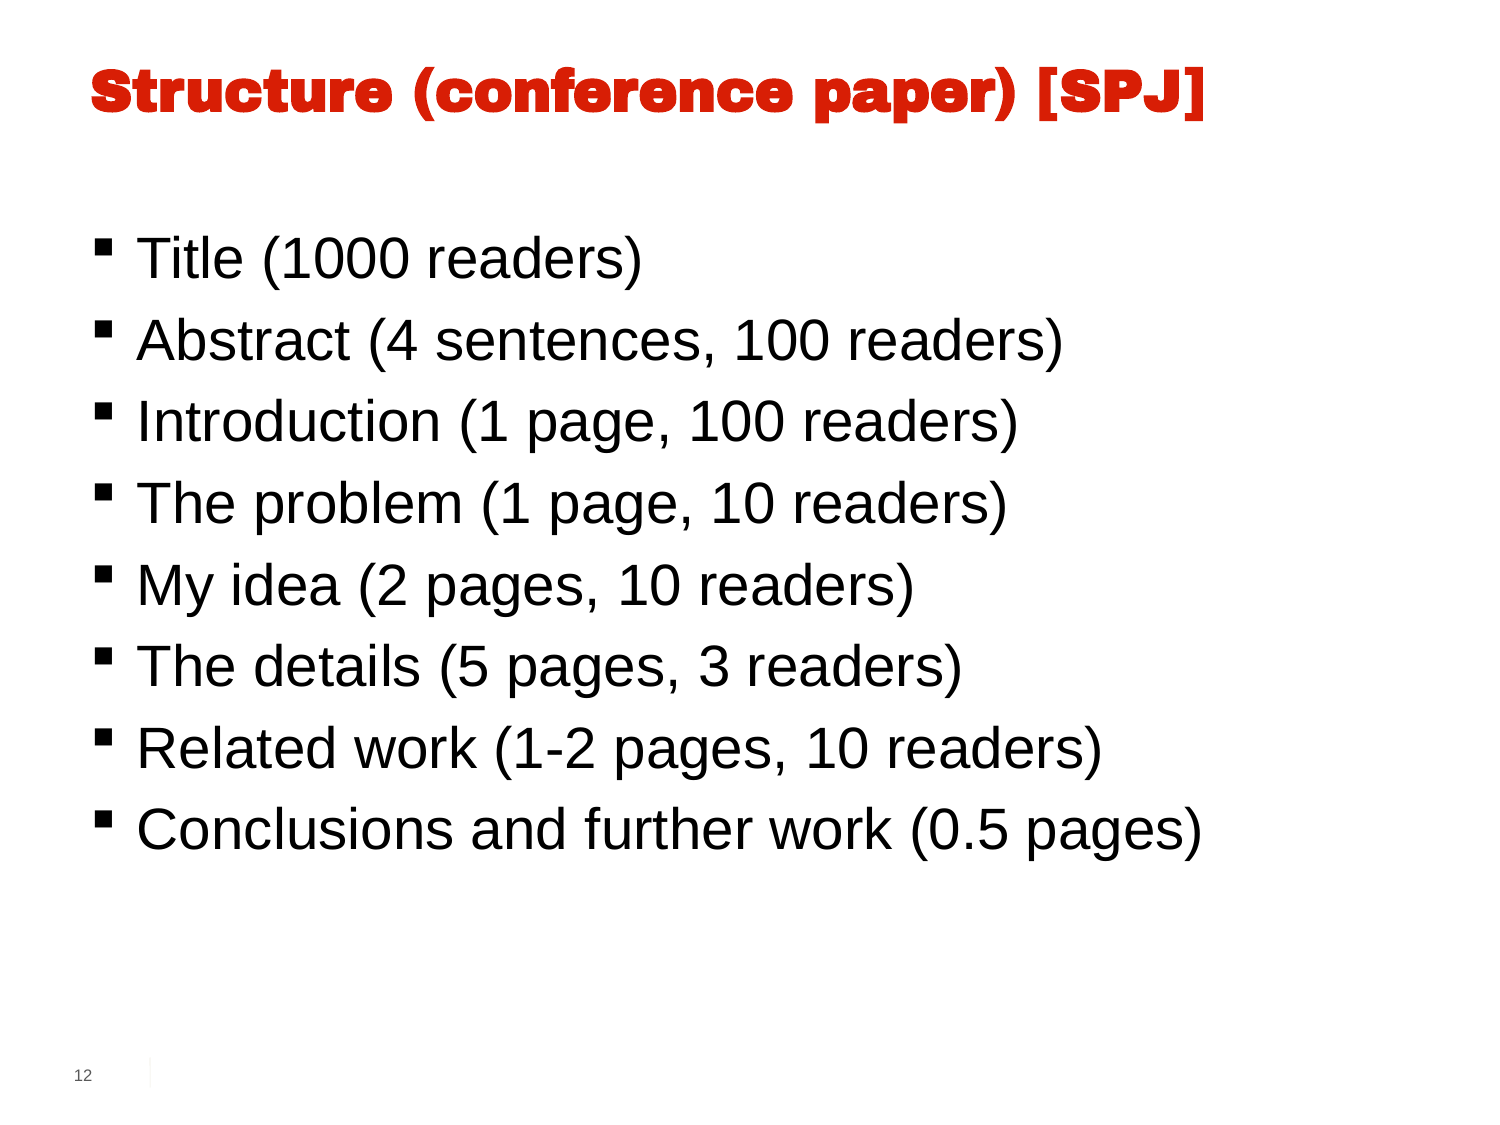

# Structure (conference paper) [SPJ]
Title (1000 readers)
Abstract (4 sentences, 100 readers)
Introduction (1 page, 100 readers)
The problem (1 page, 10 readers)
My idea (2 pages, 10 readers)
The details (5 pages, 3 readers)
Related work (1-2 pages, 10 readers)
Conclusions and further work (0.5 pages)

12